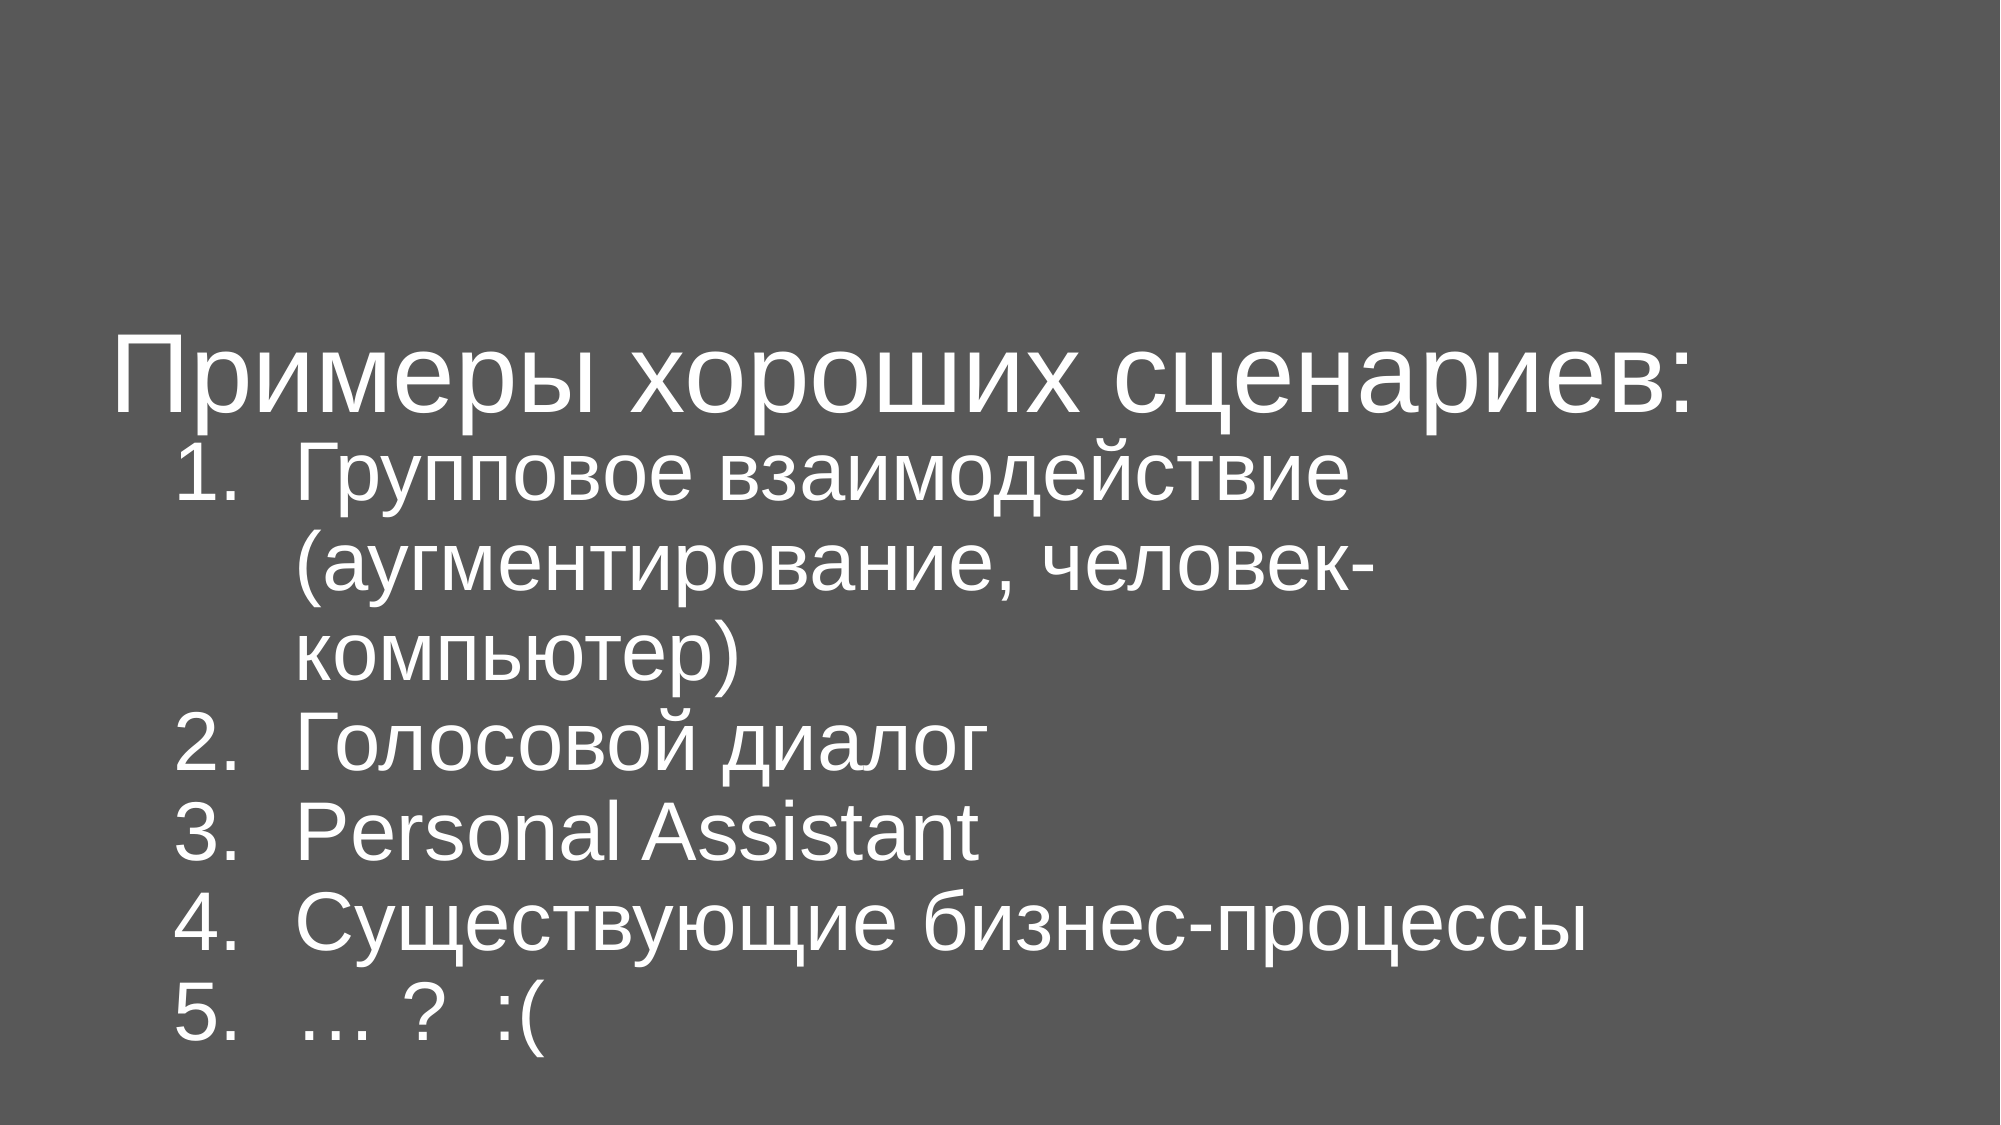

# Примеры хороших сценариев:
Групповое взаимодействие (аугментирование, человек-компьютер)
Голосовой диалог
Personal Assistant
Существующие бизнес-процессы
… ?  :(